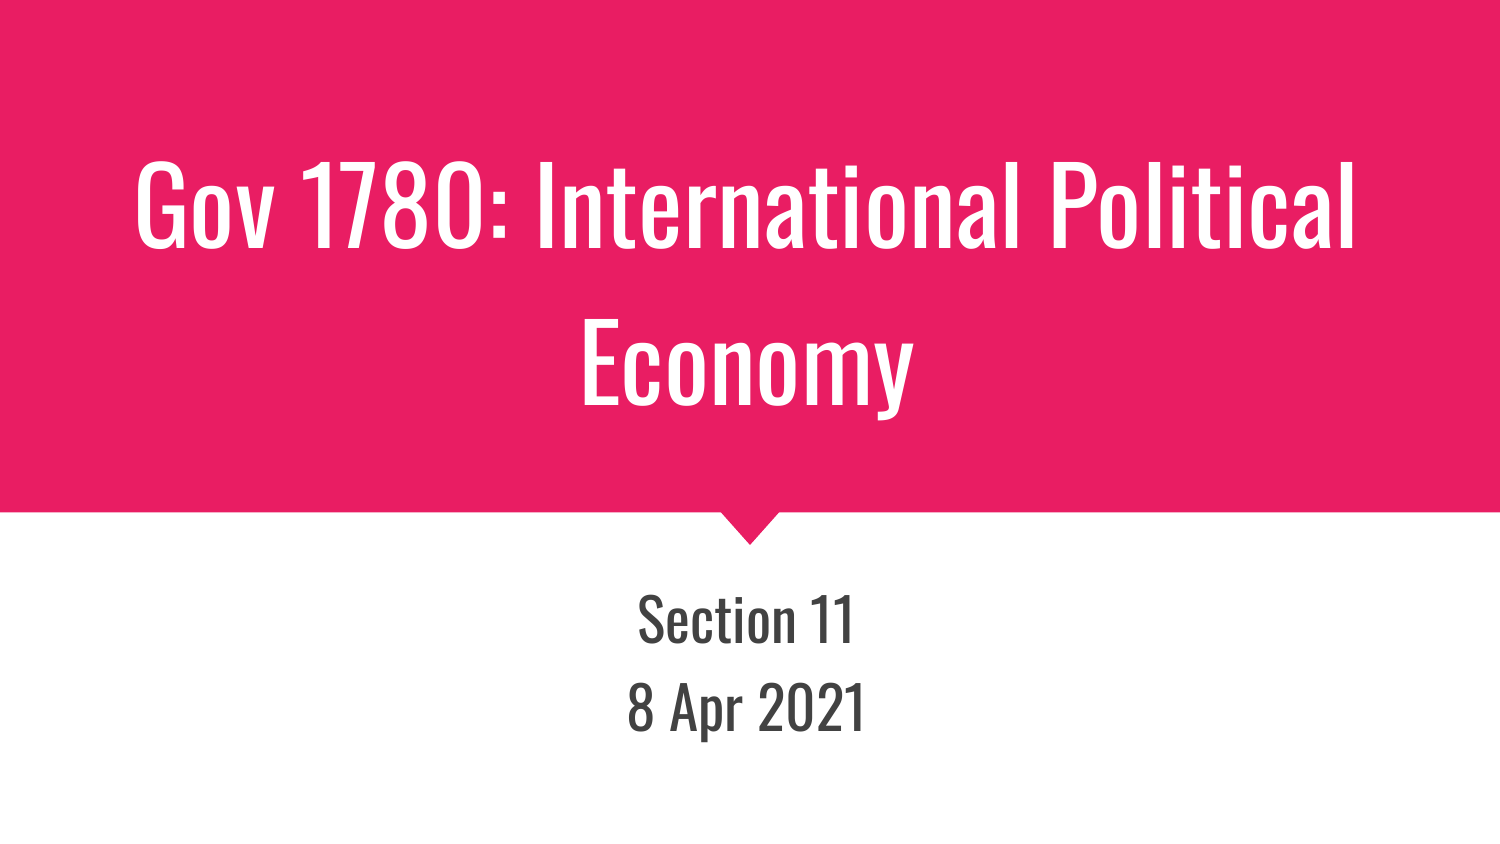

# Gov 1780: International Political Economy
Section 11
8 Apr 2021